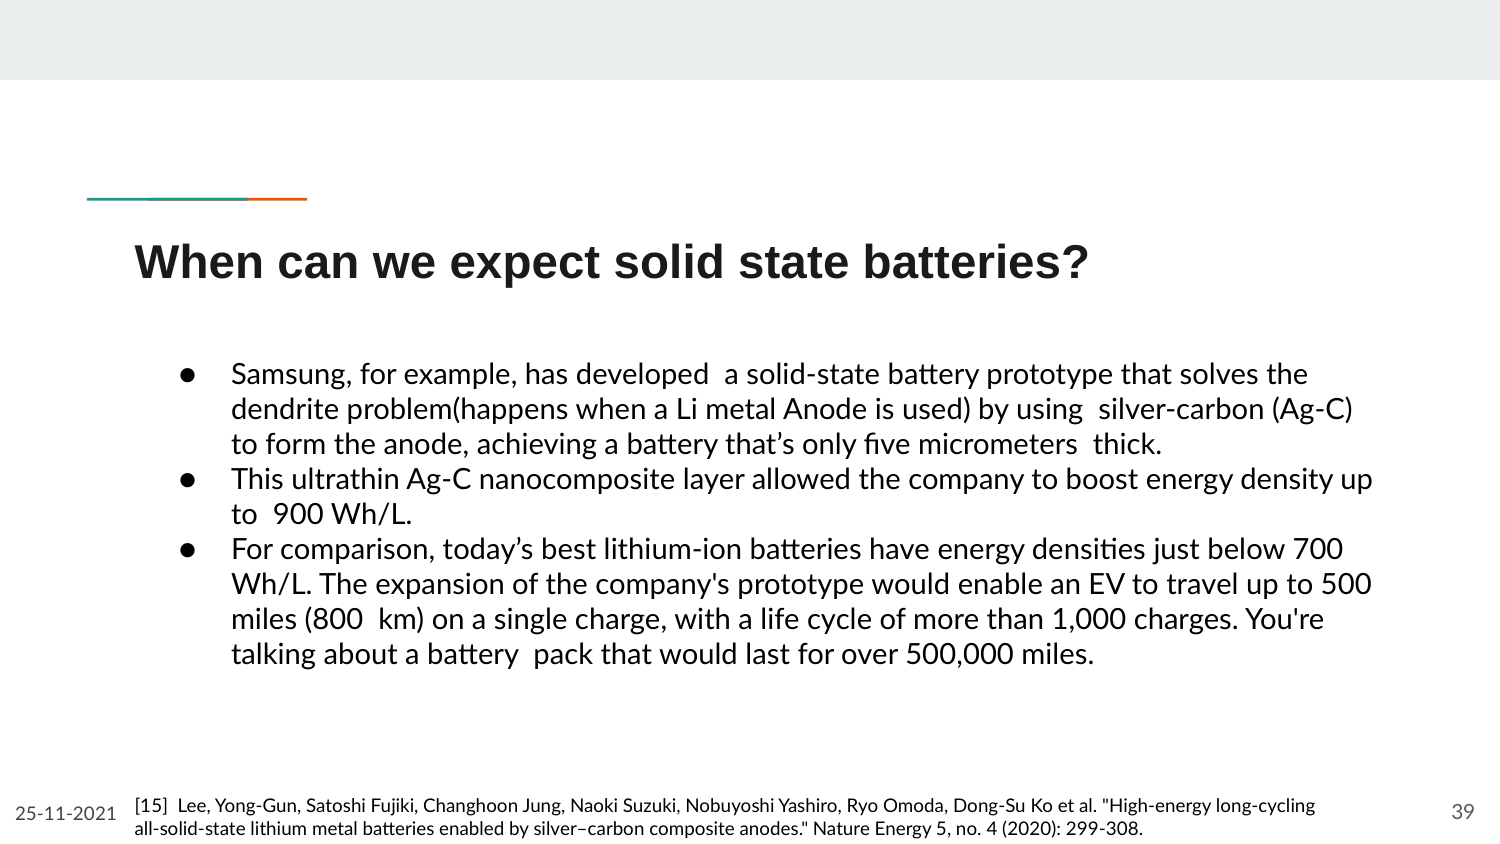

# When can we expect solid state batteries?
Samsung, for example, has developed  a solid-state battery prototype that solves the dendrite problem(happens when a Li metal Anode is used) by using  silver-carbon (Ag-C) to form the anode, achieving a battery that’s only five micrometers  thick.
This ultrathin Ag-C nanocomposite layer allowed the company to boost energy density up to  900 Wh/L.
For comparison, today’s best lithium-ion batteries have energy densities just below 700  Wh/L. The expansion of the company's prototype would enable an EV to travel up to 500 miles (800  km) on a single charge, with a life cycle of more than 1,000 charges. You're talking about a battery  pack that would last for over 500,000 miles.
[15]  Lee, Yong-Gun, Satoshi Fujiki, Changhoon Jung, Naoki Suzuki, Nobuyoshi Yashiro, Ryo Omoda, Dong-Su Ko et al. "High-energy long-cycling all-solid-state lithium metal batteries enabled by silver–carbon composite anodes." Nature Energy 5, no. 4 (2020): 299-308.
39
25-11-2021